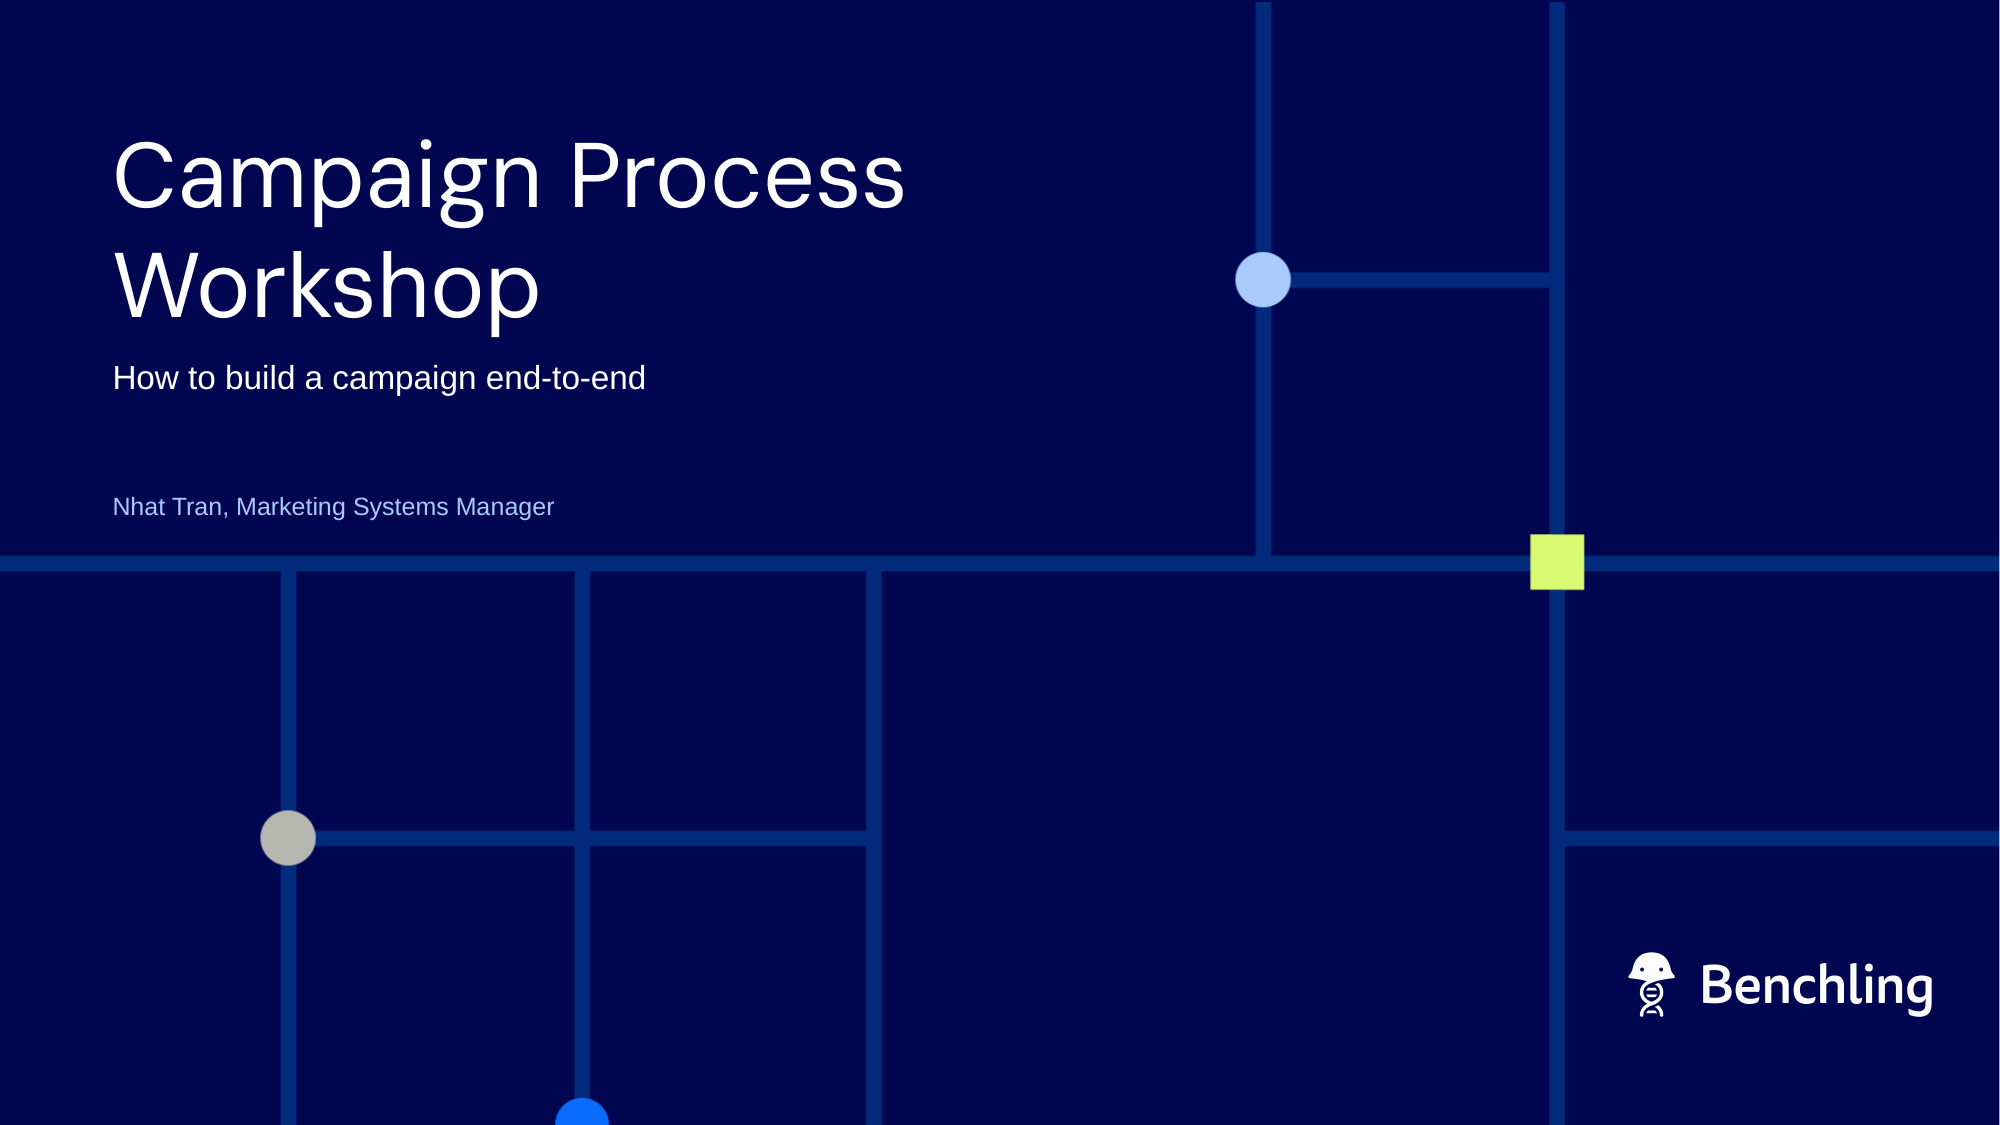

# Campaign Process Workshop
How to build a campaign end-to-end
Nhat Tran, Marketing Systems Manager